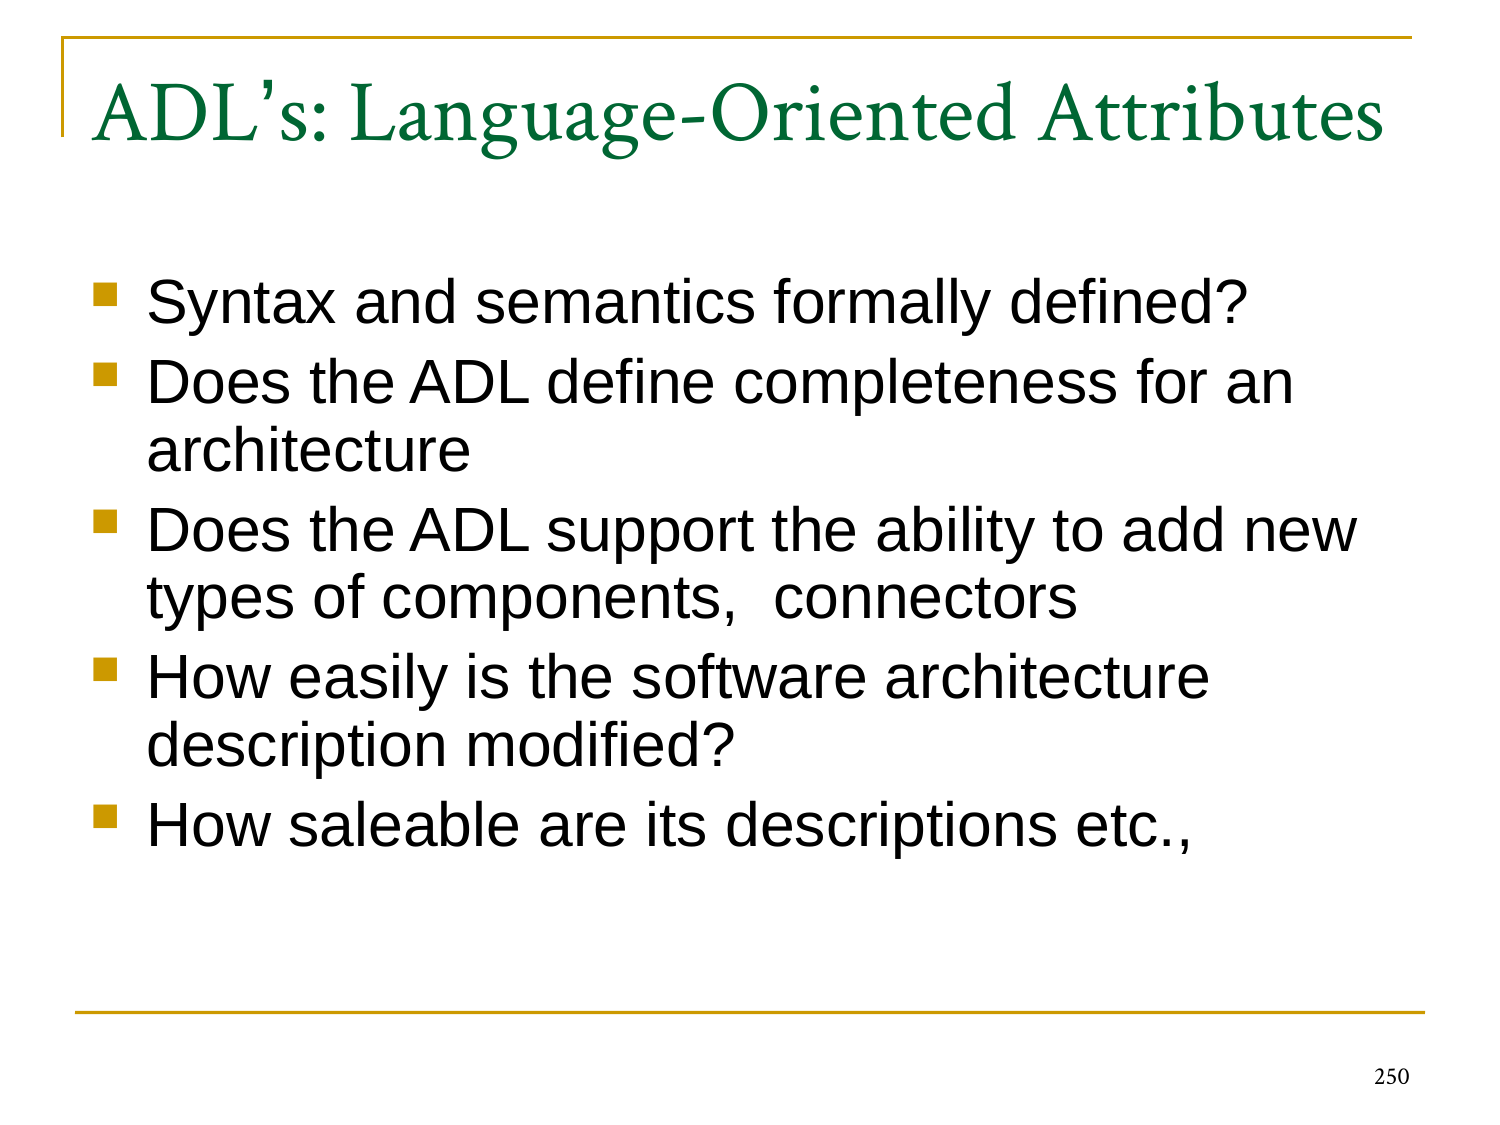

# ADL’s: Language-Oriented Attributes
Syntax and semantics formally defined?
Does the ADL define completeness for an architecture
Does the ADL support the ability to add new types of components,  connectors
How easily is the software architecture description modified?
How saleable are its descriptions etc.,
250